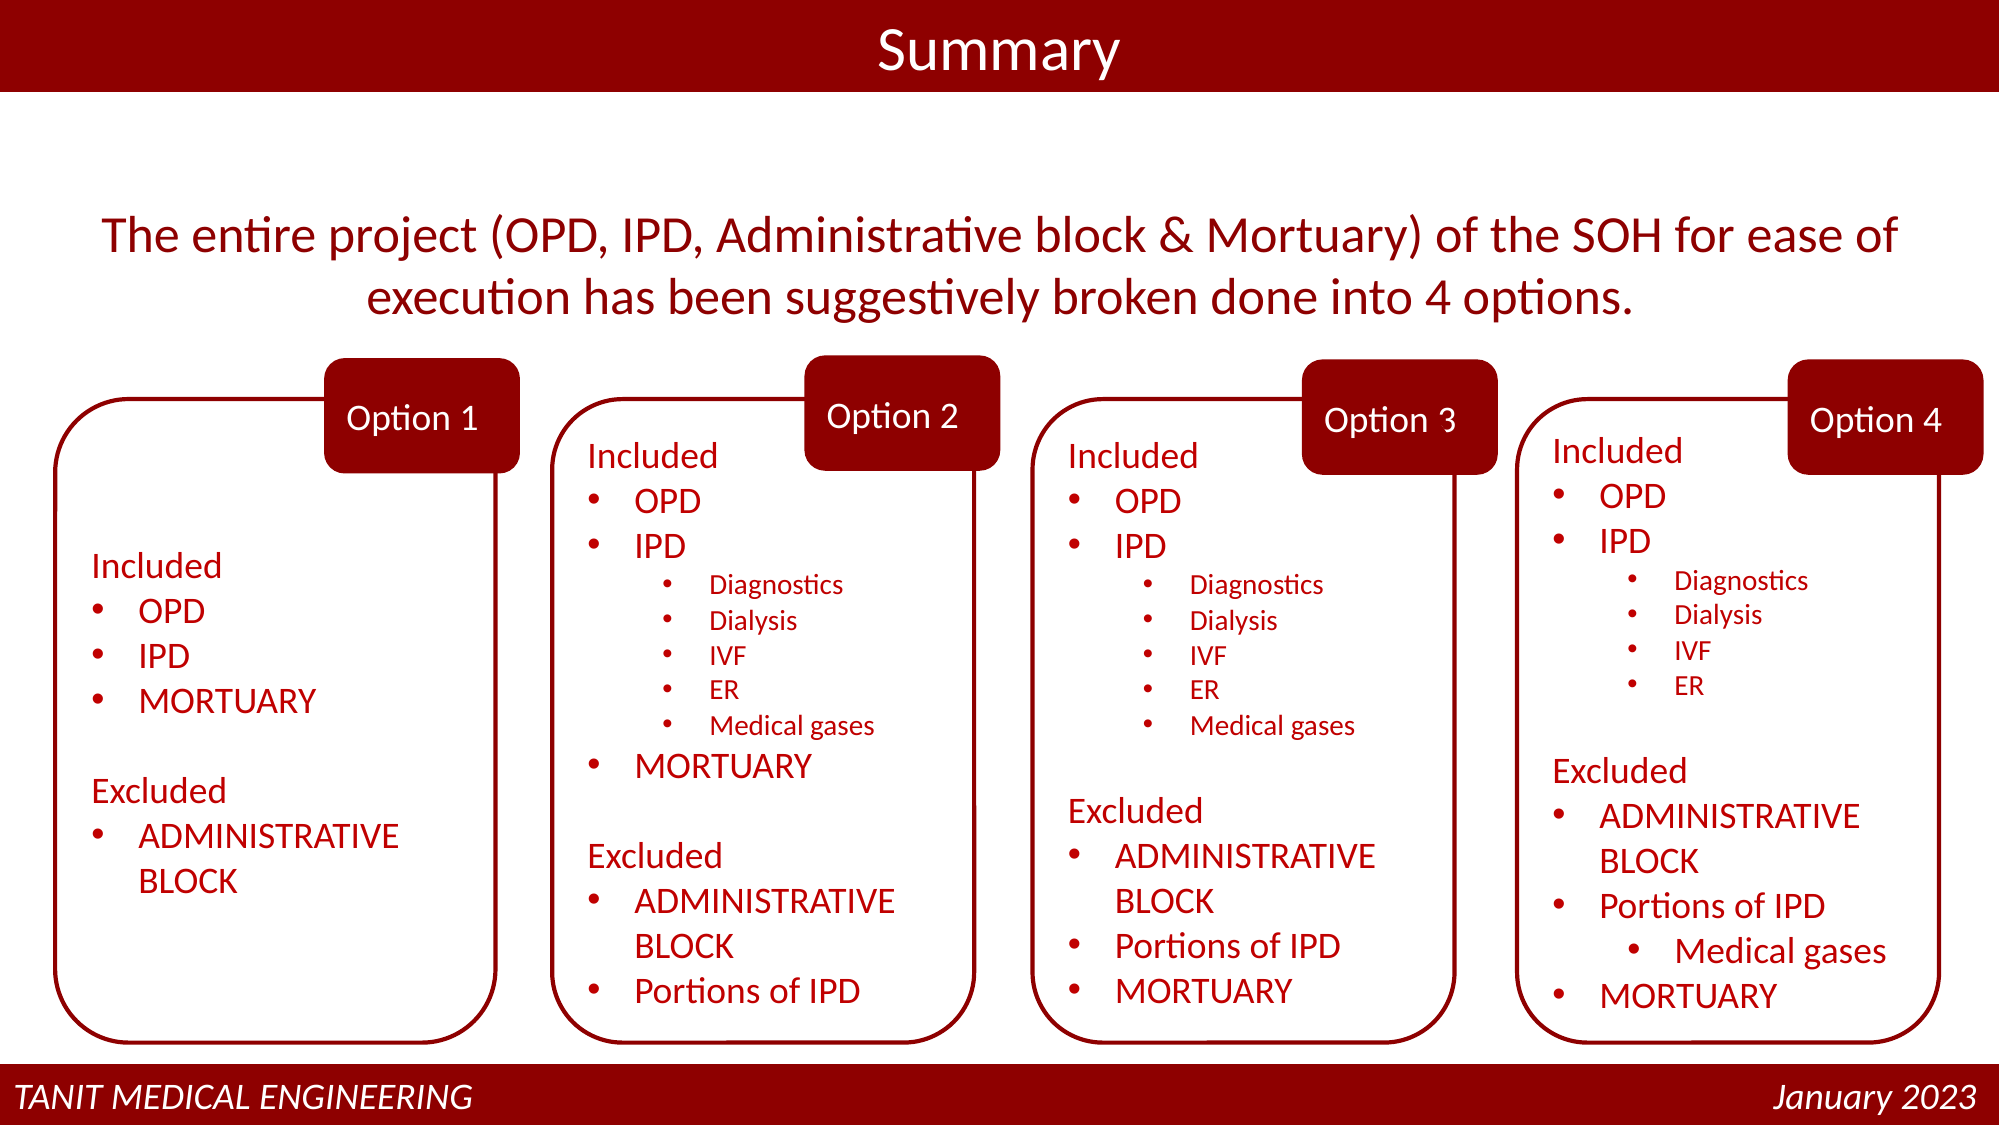

# Summary
The entire project (OPD, IPD, Administrative block & Mortuary) of the SOH for ease of execution has been suggestively broken done into 4 options.

Option 2
Option 1
Option 3
Option 4
Included
OPD
IPD
Diagnostics
Dialysis
IVF
ER
Medical gases
MORTUARY

Excluded
ADMINISTRATIVE BLOCK
Portions of IPD
Included
OPD
IPD
Diagnostics
Dialysis
IVF
ER
Medical gases

Excluded
ADMINISTRATIVE BLOCK
Portions of IPD
MORTUARY
Included
OPD
IPD
Diagnostics
Dialysis
IVF
ER

Excluded
ADMINISTRATIVE BLOCK
Portions of IPD
Medical gases
MORTUARY
Included
OPD
IPD
MORTUARY

Excluded
ADMINISTRATIVE BLOCK
TANIT MEDICAL ENGINEERING
TANIT MEDICAL ENGINEERING								             January 2023